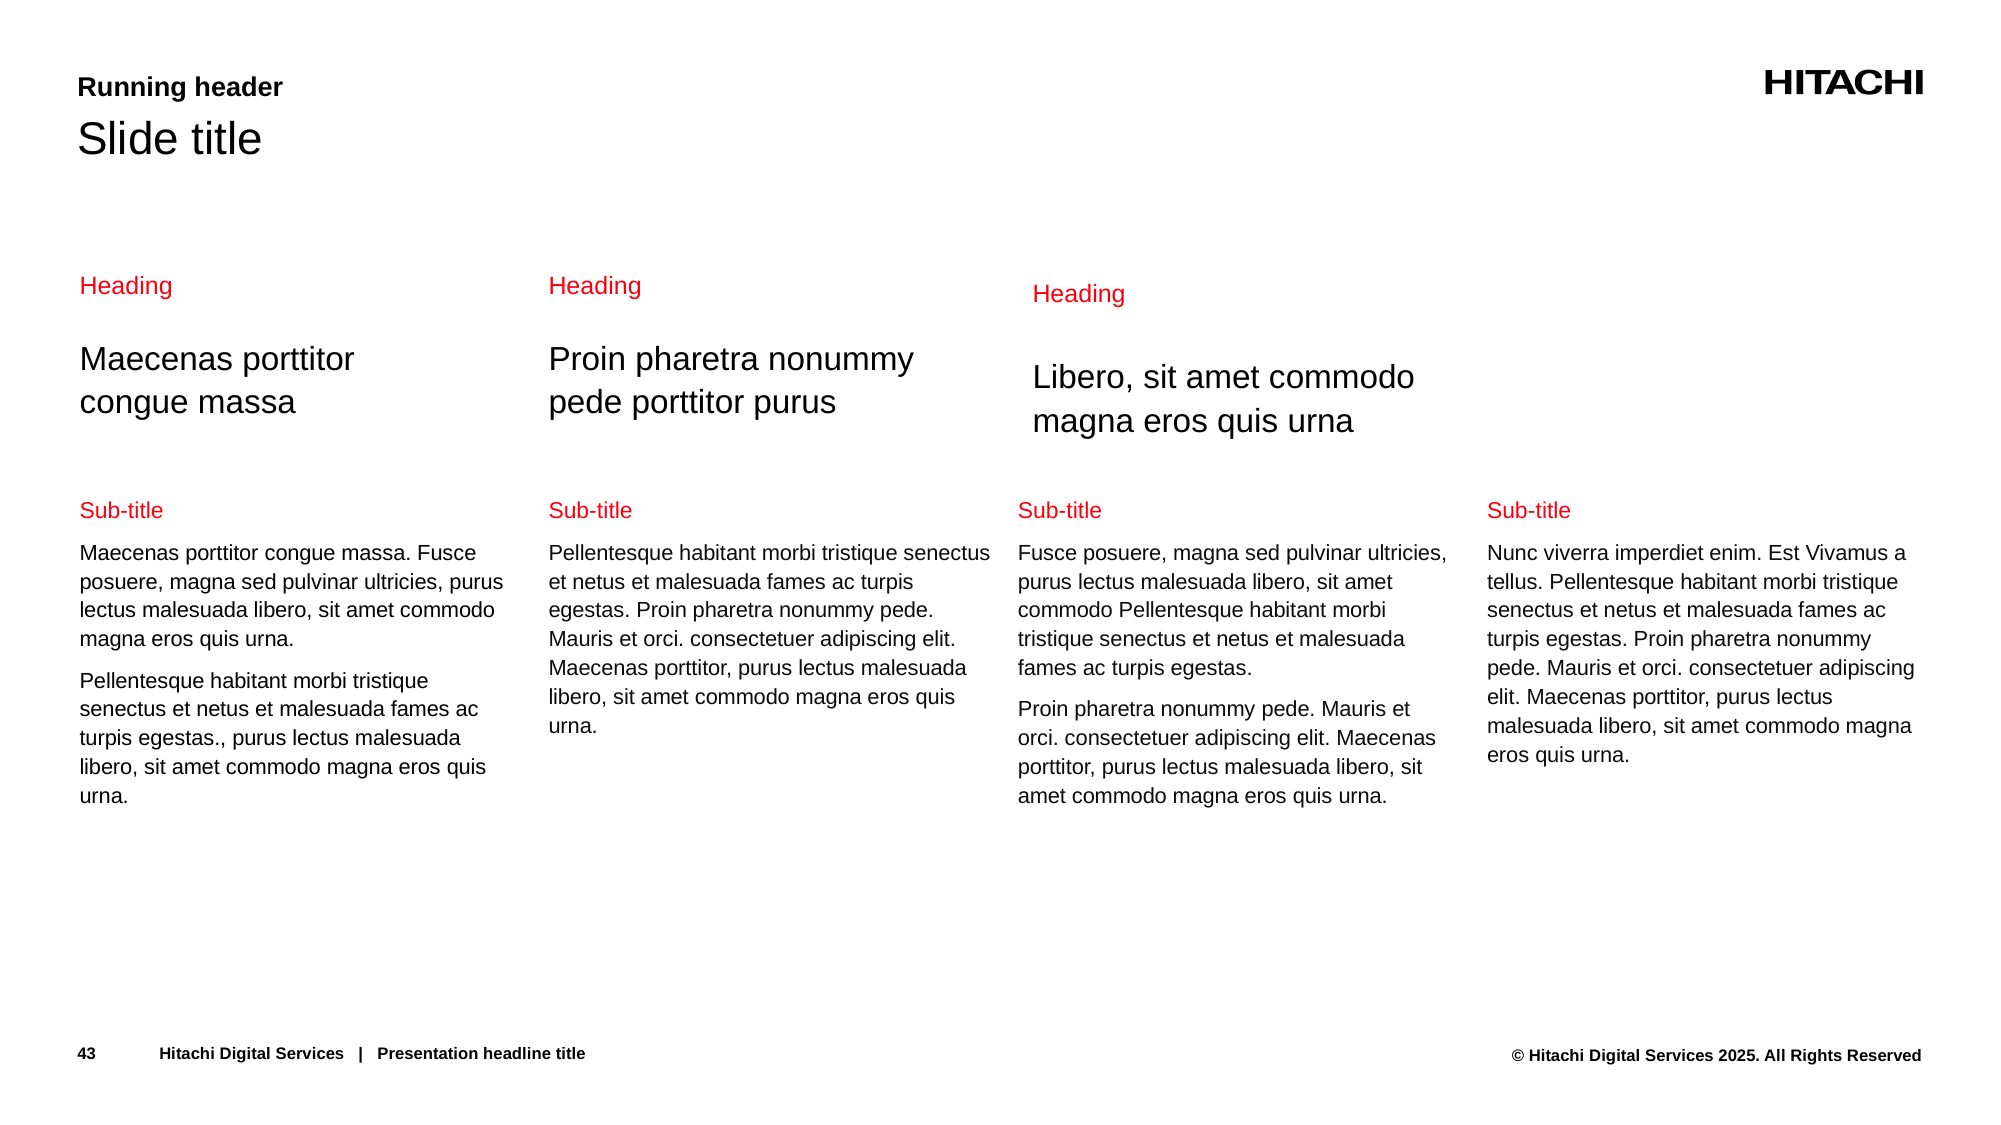

Running header
# Slide title
Heading

Maecenas porttitor
congue massa
Heading

Proin pharetra nonummy pede porttitor purus
Heading

Libero, sit amet commodo magna eros quis urna
Sub-title
Maecenas porttitor congue massa. Fusce posuere, magna sed pulvinar ultricies, purus lectus malesuada libero, sit amet commodo magna eros quis urna.
Pellentesque habitant morbi tristique senectus et netus et malesuada fames ac turpis egestas., purus lectus malesuada libero, sit amet commodo magna eros quis urna.

Sub-title
Pellentesque habitant morbi tristique senectus et netus et malesuada fames ac turpis egestas. Proin pharetra nonummy pede. Mauris et orci. consectetuer adipiscing elit. Maecenas porttitor, purus lectus malesuada libero, sit amet commodo magna eros quis urna.

Sub-title
Fusce posuere, magna sed pulvinar ultricies, purus lectus malesuada libero, sit amet commodo Pellentesque habitant morbi tristique senectus et netus et malesuada fames ac turpis egestas.
Proin pharetra nonummy pede. Mauris et orci. consectetuer adipiscing elit. Maecenas porttitor, purus lectus malesuada libero, sit amet commodo magna eros quis urna.

Sub-title
Nunc viverra imperdiet enim. Est Vivamus a tellus. Pellentesque habitant morbi tristique senectus et netus et malesuada fames ac turpis egestas. Proin pharetra nonummy pede. Mauris et orci. consectetuer adipiscing elit. Maecenas porttitor, purus lectus malesuada libero, sit amet commodo magna eros quis urna.

43
Hitachi Digital Services   |   Presentation headline title